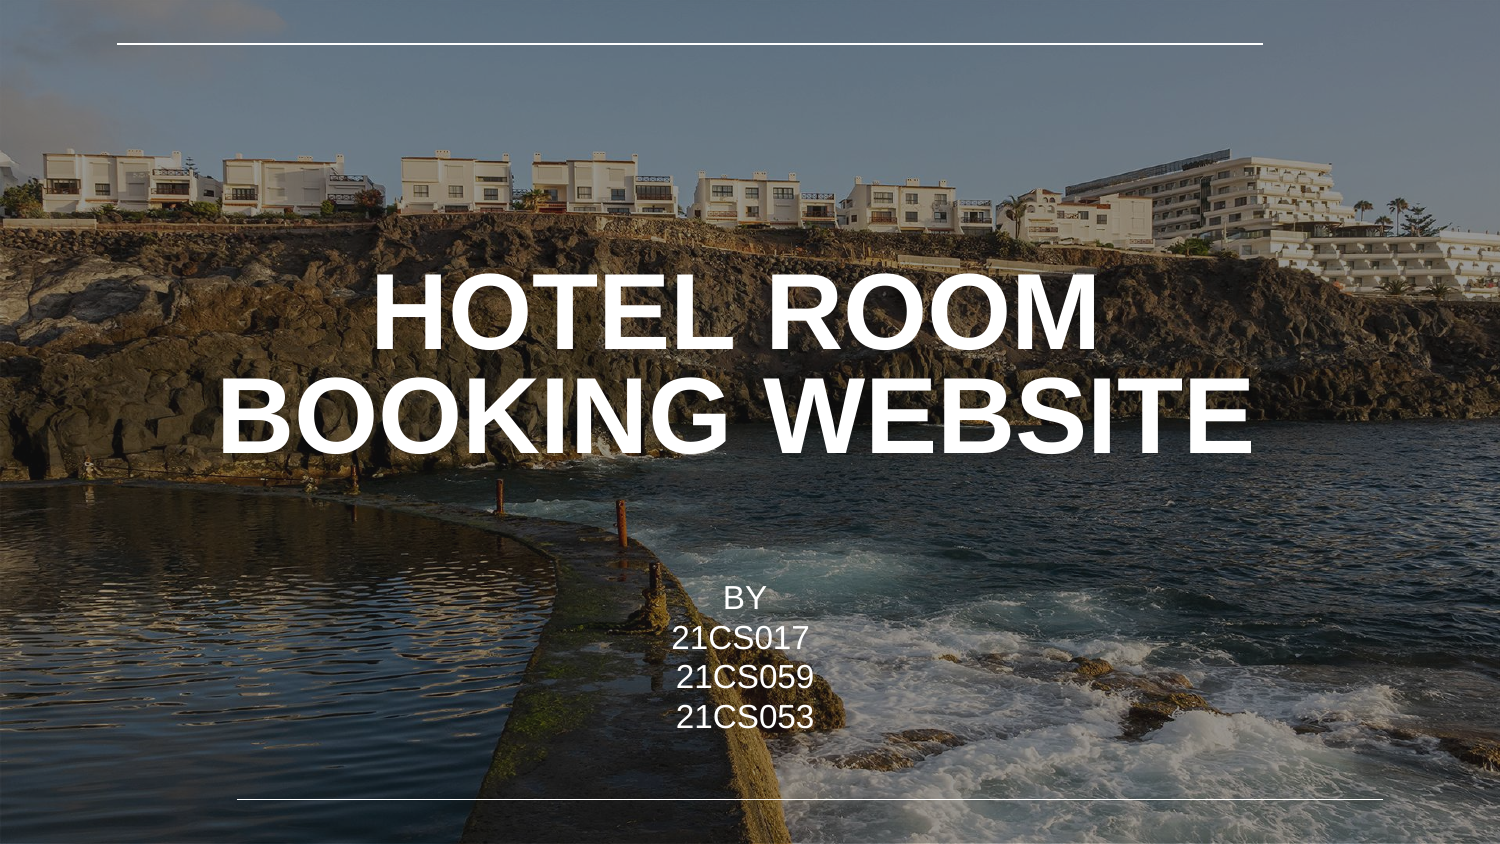

# HOTEL ROOM BOOKING WEBSITE
BY
21CS017
21CS059
21CS053